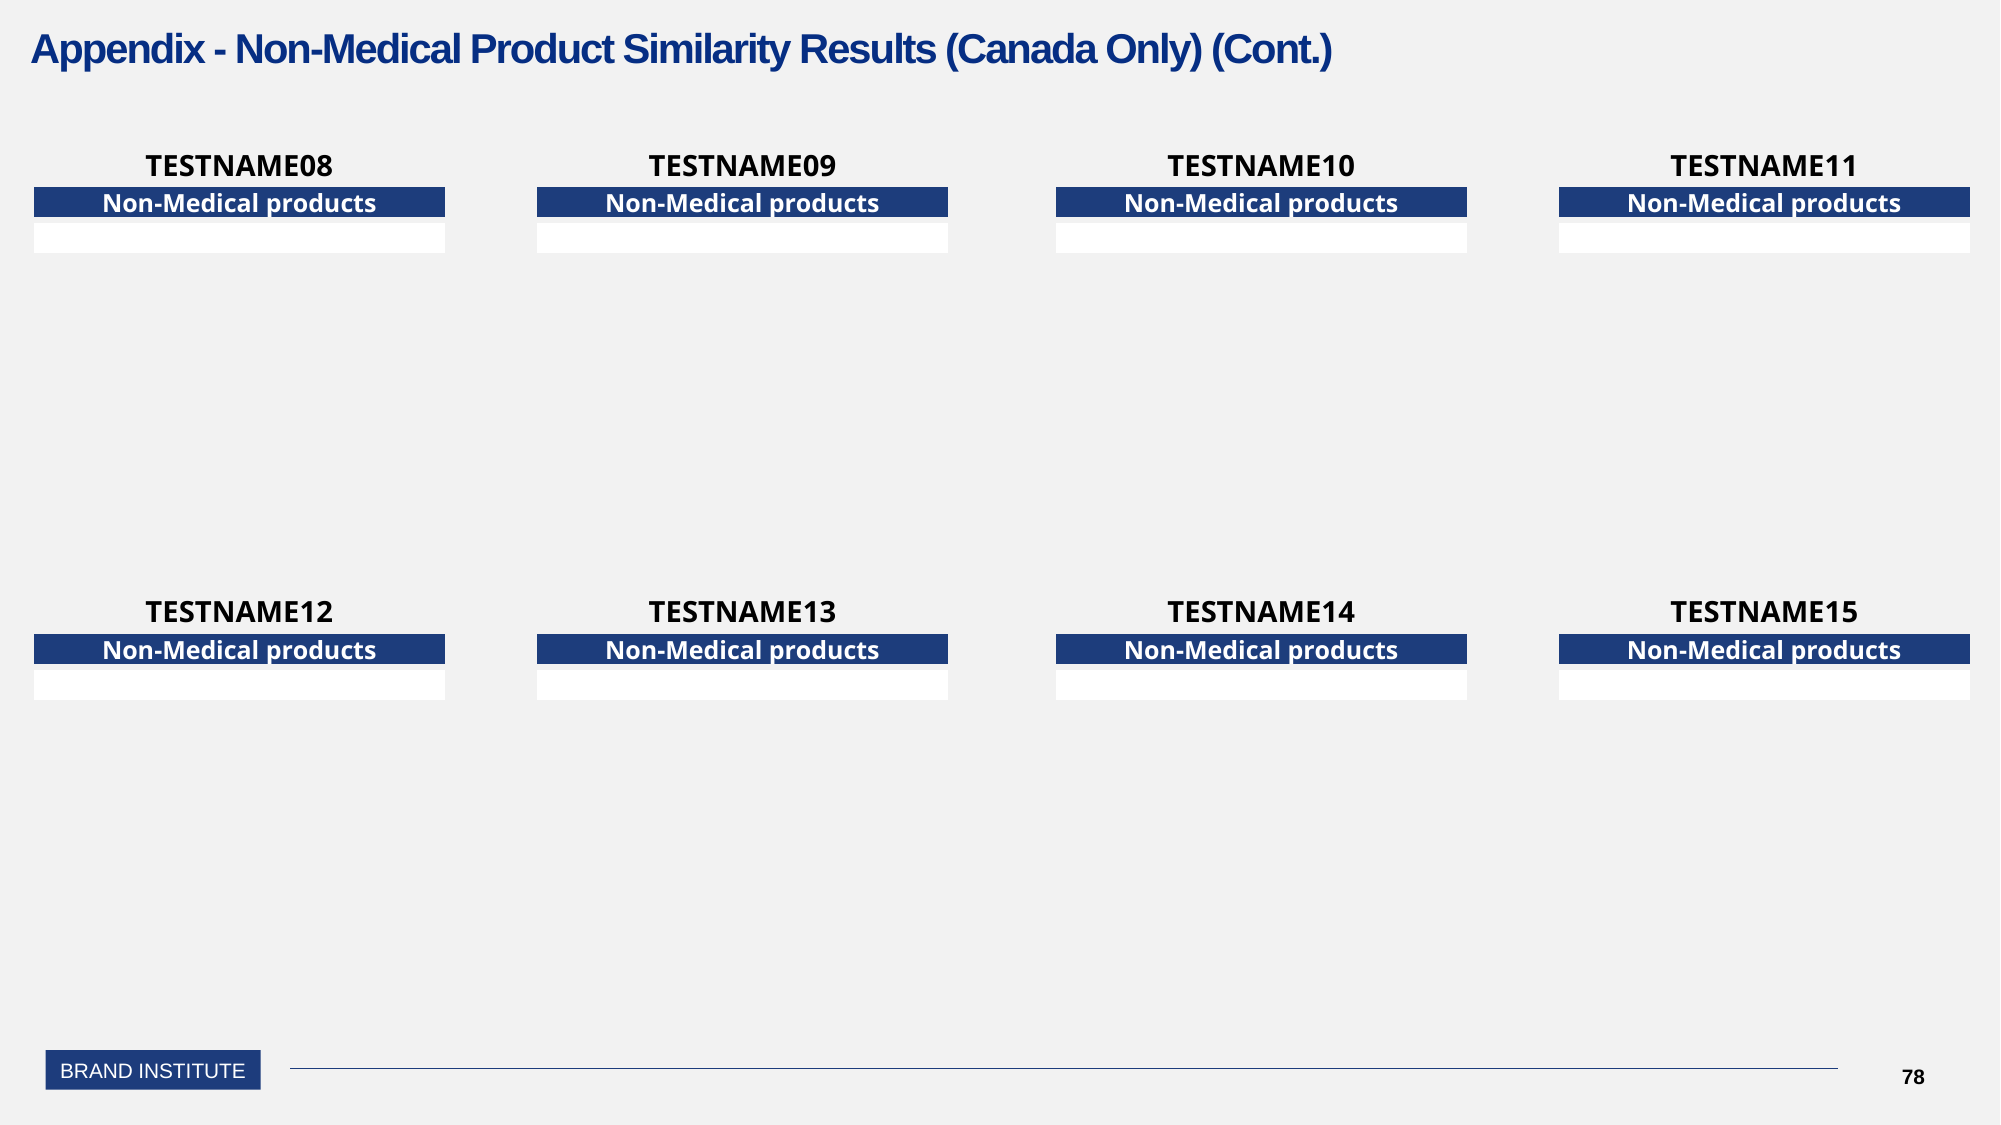

# Appendix - Non-Medical Product Similarity Results (Canada Only) (Cont.)
| TESTNAME08 |
| --- |
| Non-Medical products |
|  |
| TESTNAME09 |
| --- |
| Non-Medical products |
|  |
| TESTNAME10 |
| --- |
| Non-Medical products |
|  |
| TESTNAME11 |
| --- |
| Non-Medical products |
|  |
| TESTNAME12 |
| --- |
| Non-Medical products |
|  |
| TESTNAME13 |
| --- |
| Non-Medical products |
|  |
| TESTNAME14 |
| --- |
| Non-Medical products |
|  |
| TESTNAME15 |
| --- |
| Non-Medical products |
|  |